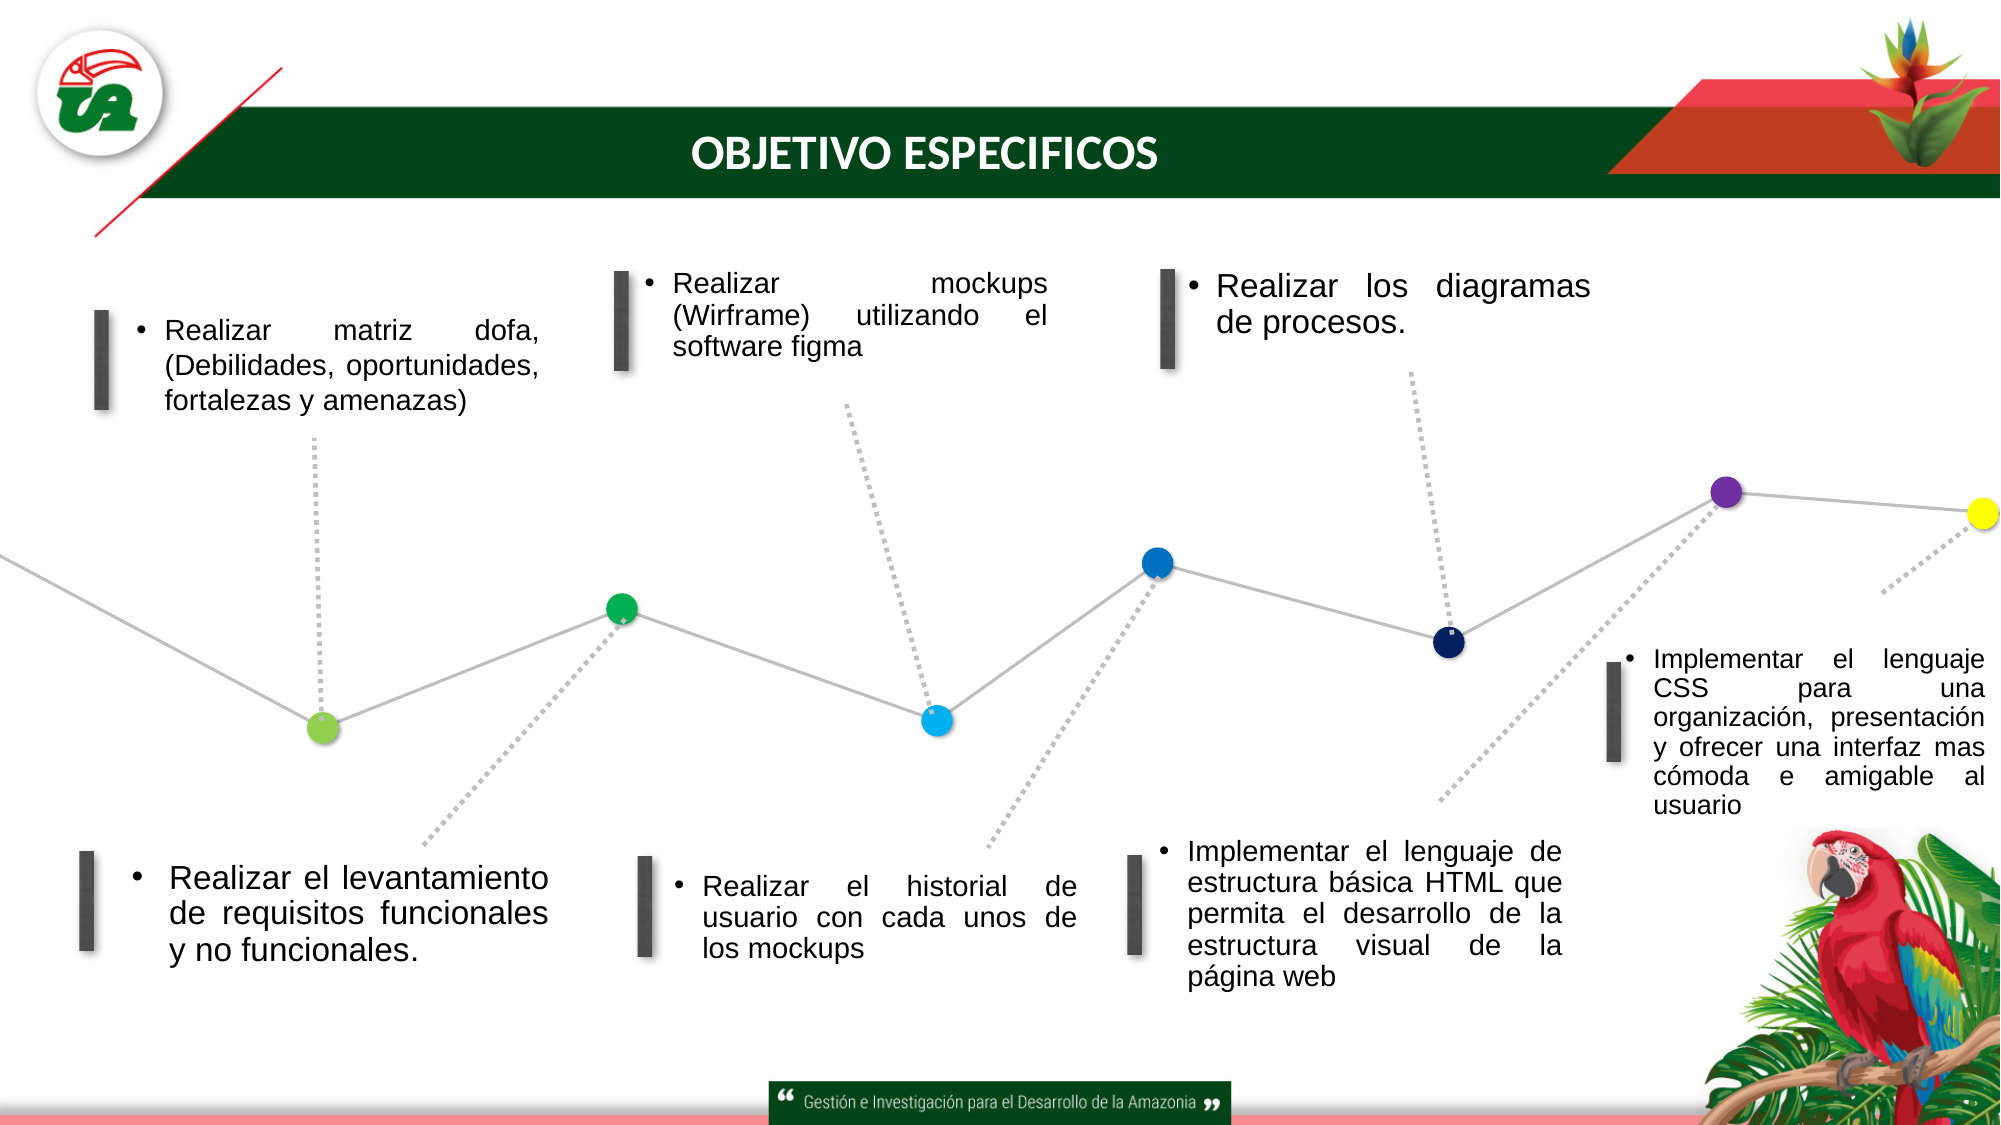

# OBJETIVO ESPECIFICOS
Realizar mockups (Wirframe) utilizando el software figma
Realizar los diagramas de procesos.

Realizar matriz dofa, (Debilidades, oportunidades, fortalezas y amenazas)

Implementar el lenguaje CSS para una organización,  presentación y ofrecer una interfaz mas cómoda e amigable al usuario

Implementar el lenguaje de estructura básica HTML que permita el desarrollo de la estructura visual de la página web

Realizar el levantamiento de requisitos funcionales y no funcionales.

Realizar el historial de usuario con cada unos de los mockups